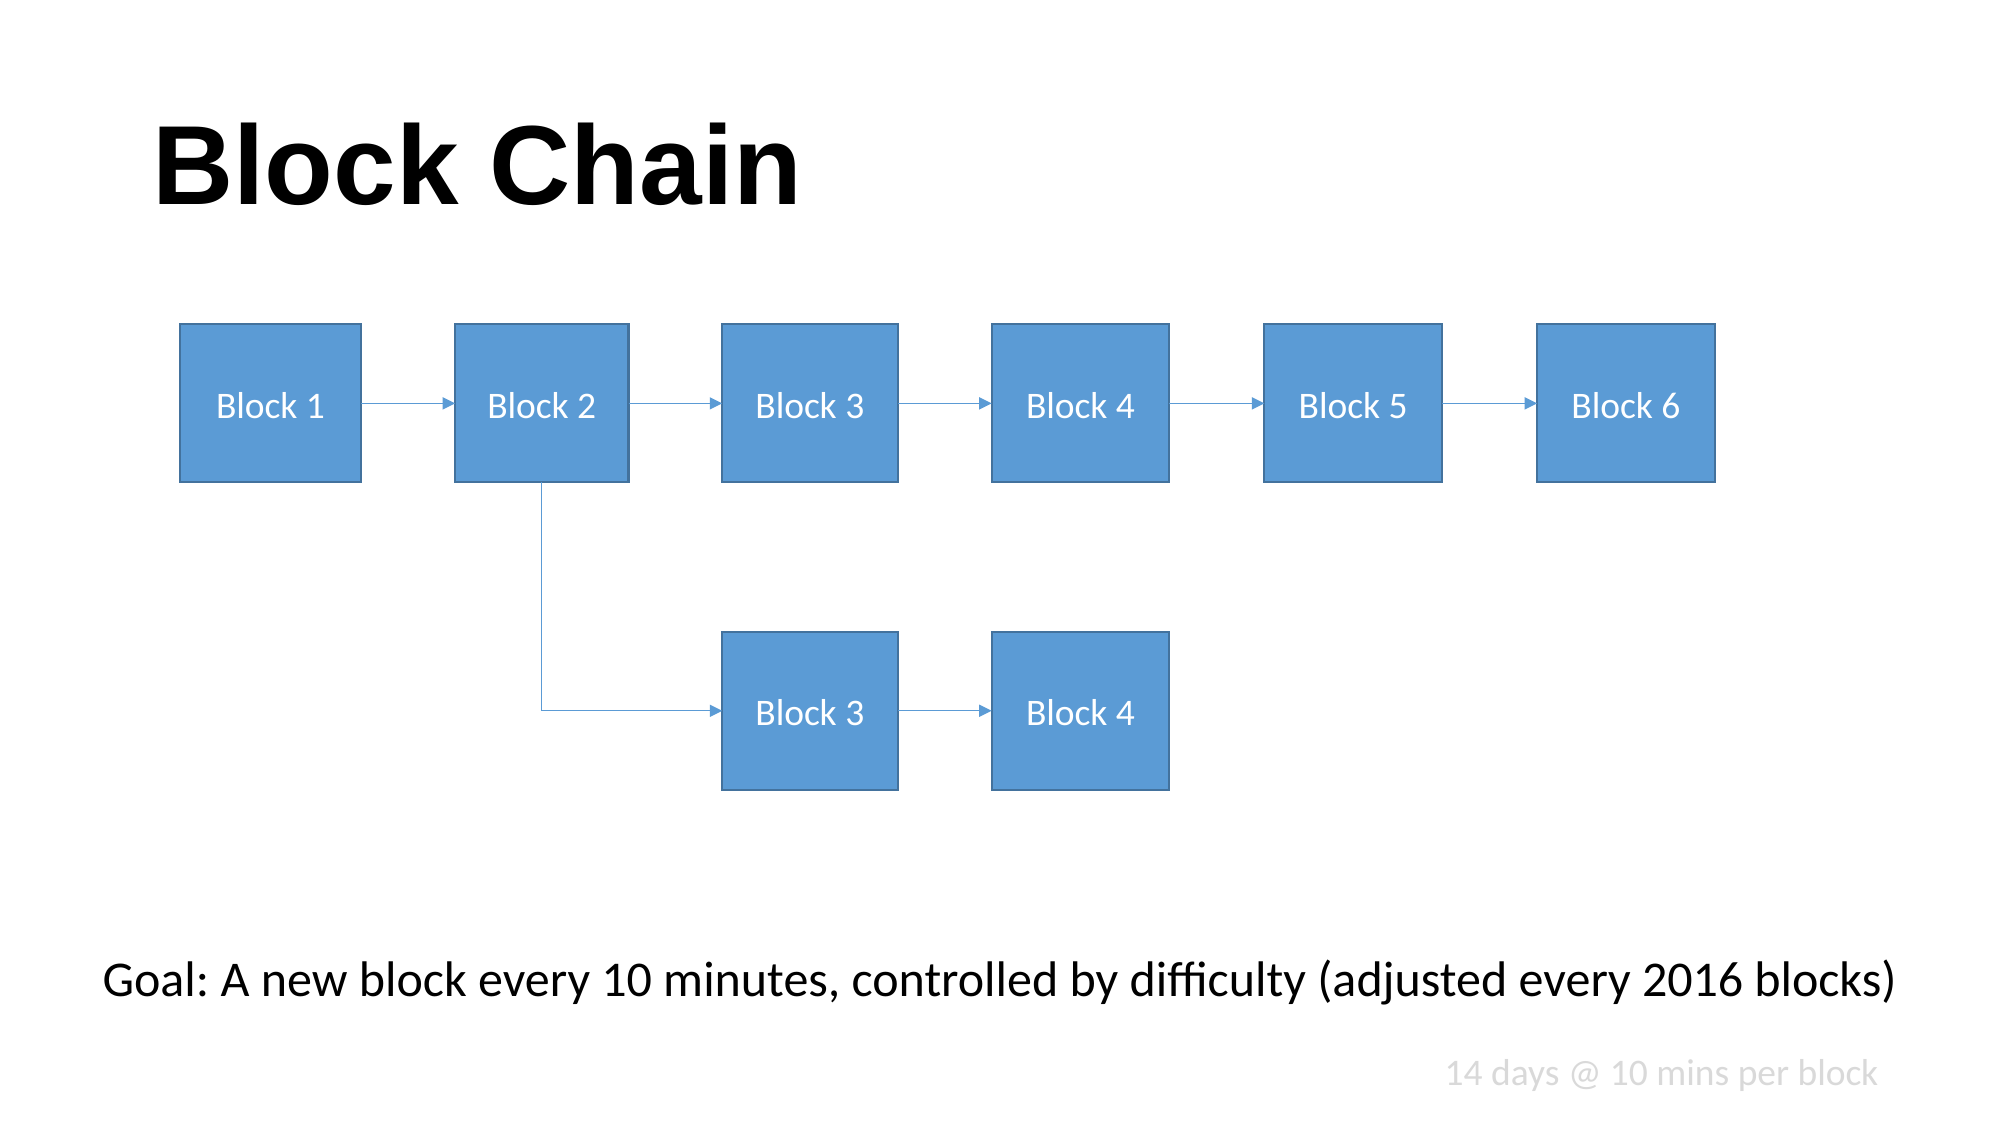

# Block Chain
Block 1
Block 6
Block 2
Block 3
Block 4
Block 5
Block 3
Block 4
Goal: A new block every 10 minutes, controlled by difficulty (adjusted every 2016 blocks)
14 days @ 10 mins per block